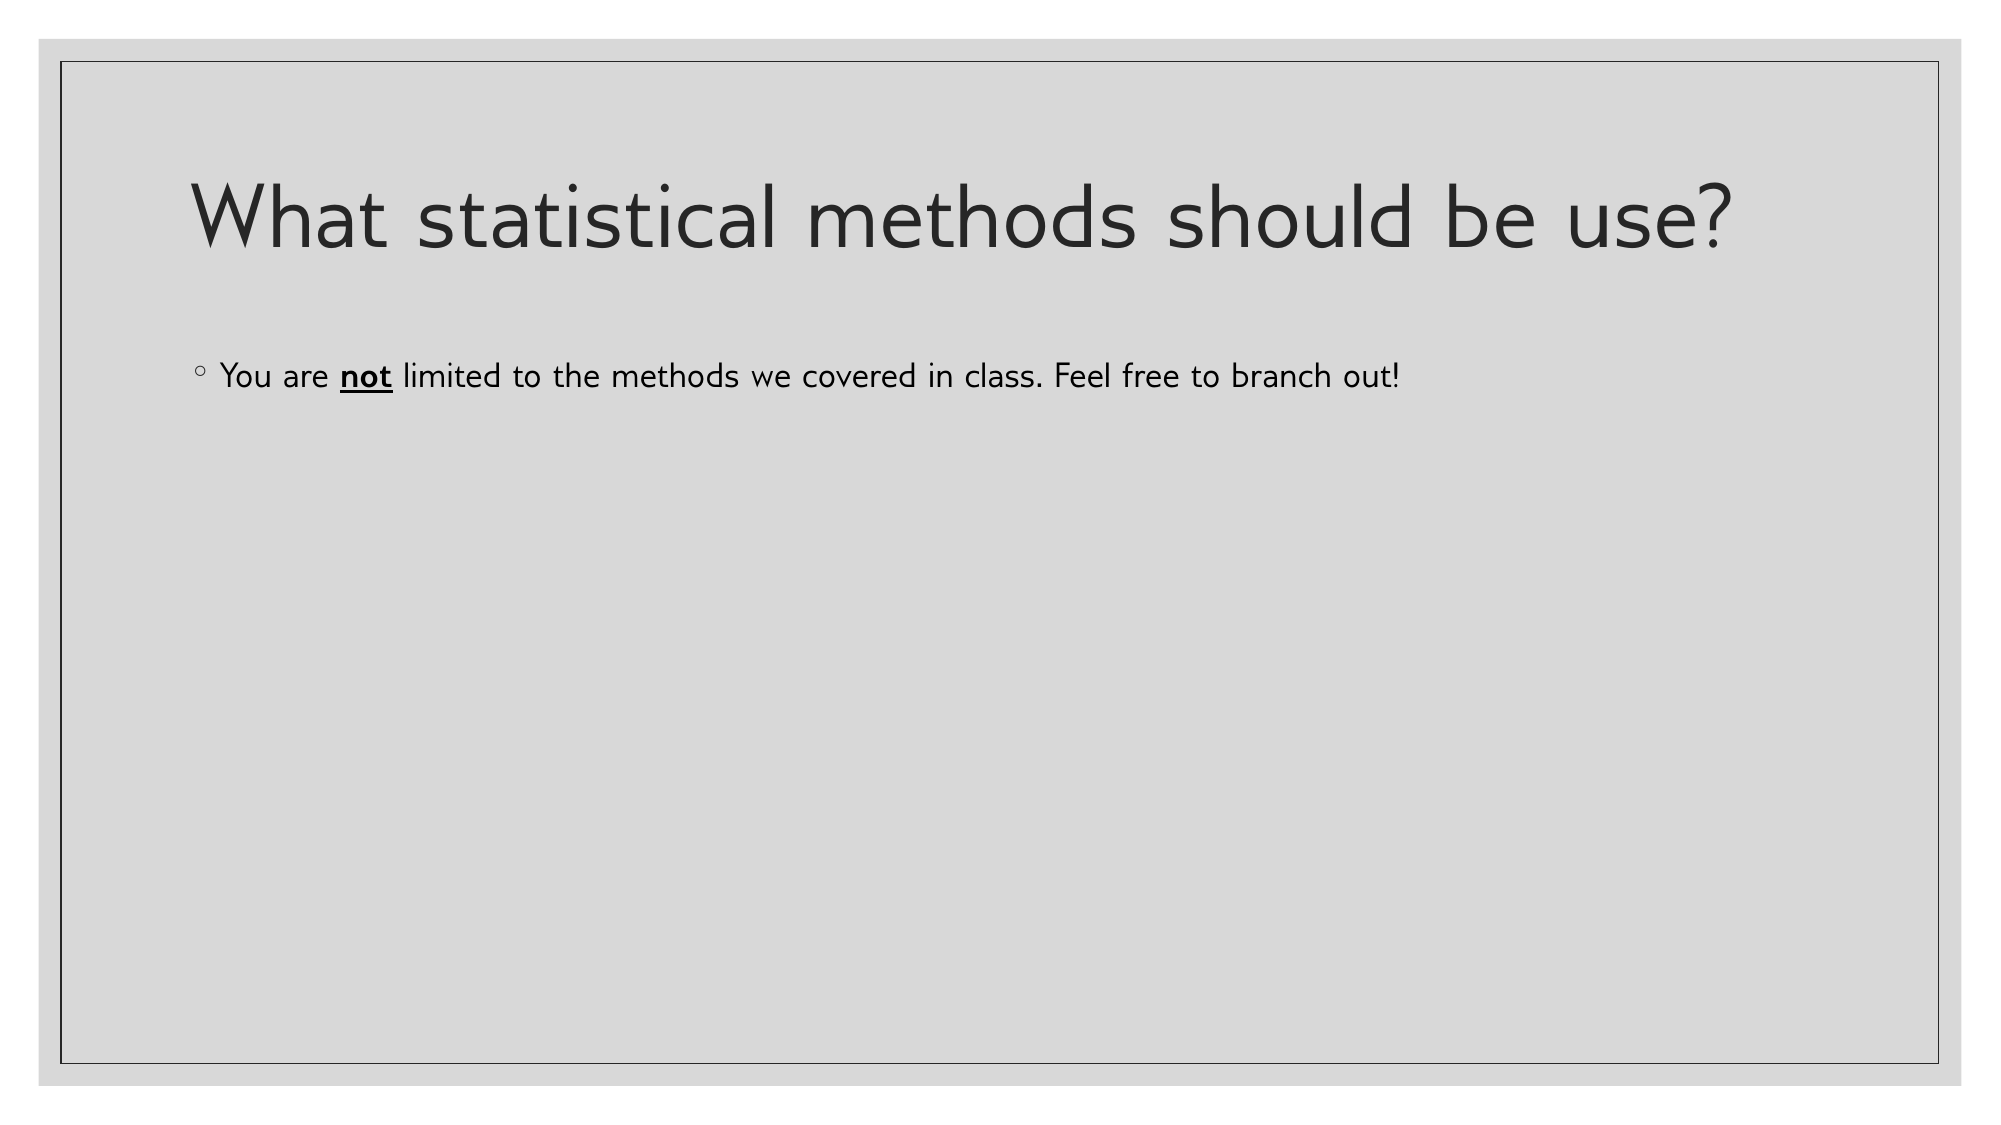

# What statistical methods should be use?
You are not limited to the methods we covered in class. Feel free to branch out!